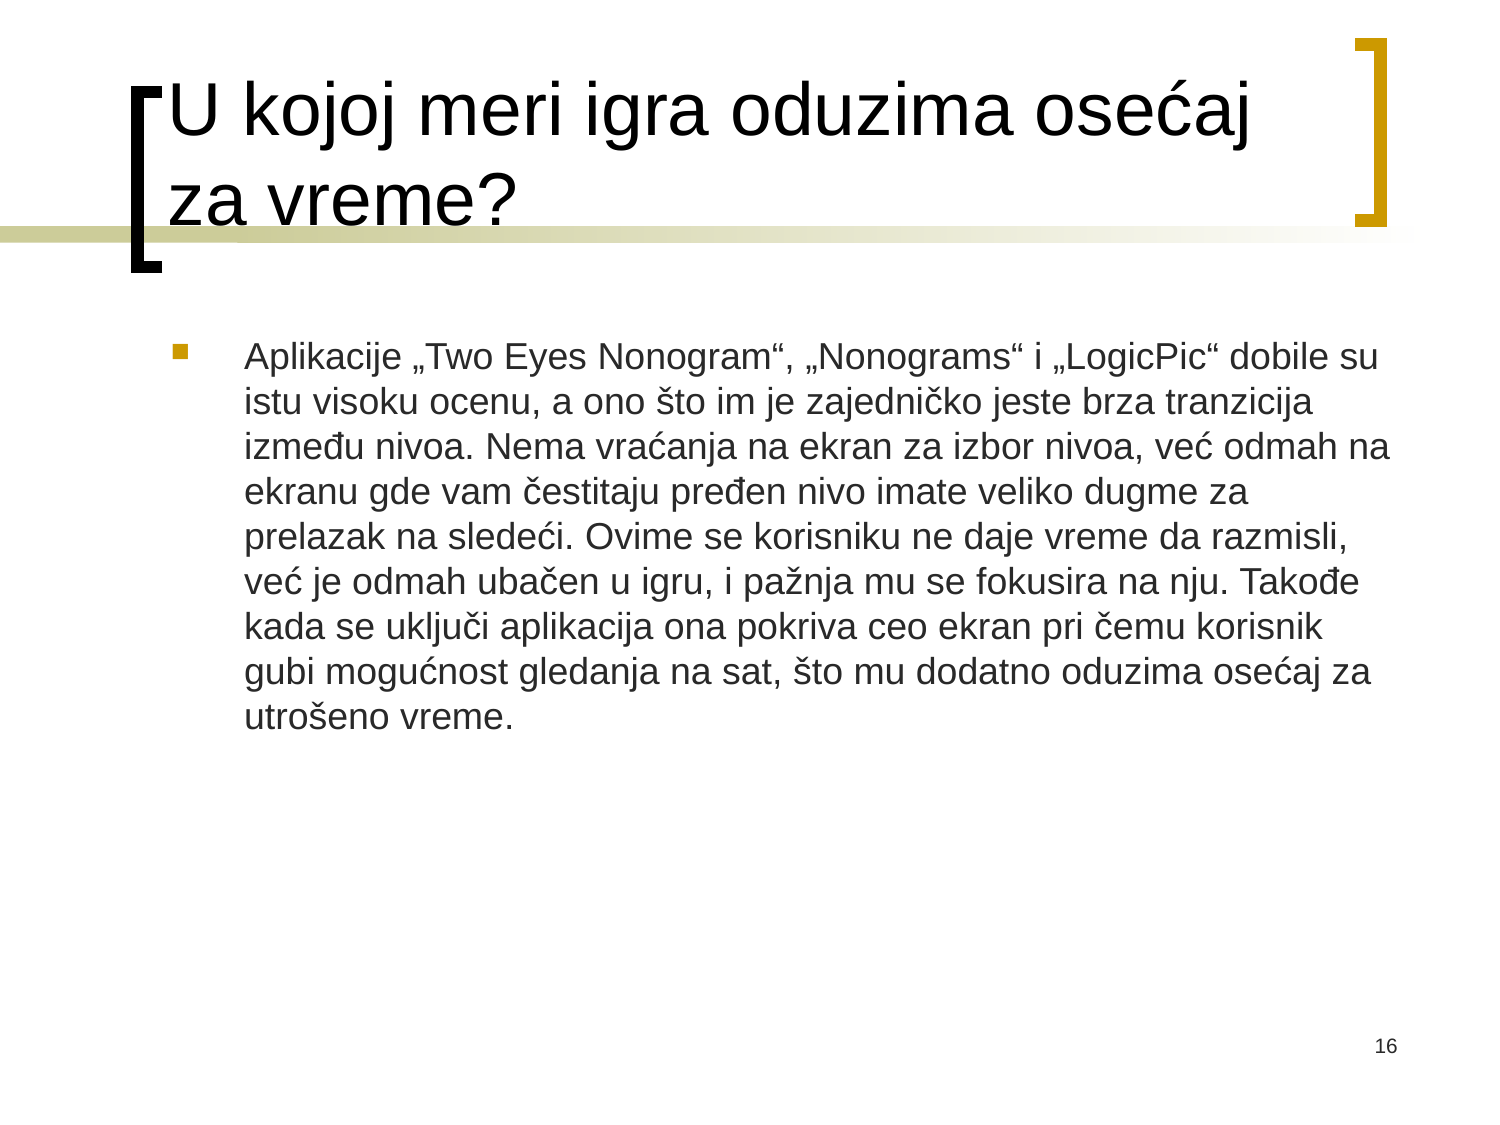

# U kojoj meri igra oduzima osećaj za vreme?
Aplikacije „Two Eyes Nonogram“, „Nonograms“ i „LogicPic“ dobile su istu visoku ocenu, a ono što im je zajedničko jeste brza tranzicija između nivoa. Nema vraćanja na ekran za izbor nivoa, već odmah na ekranu gde vam čestitaju pređen nivo imate veliko dugme za prelazak na sledeći. Ovime se korisniku ne daje vreme da razmisli, već je odmah ubačen u igru, i pažnja mu se fokusira na nju. Takođe kada se uključi aplikacija ona pokriva ceo ekran pri čemu korisnik gubi mogućnost gledanja na sat, što mu dodatno oduzima osećaj za utrošeno vreme.
16